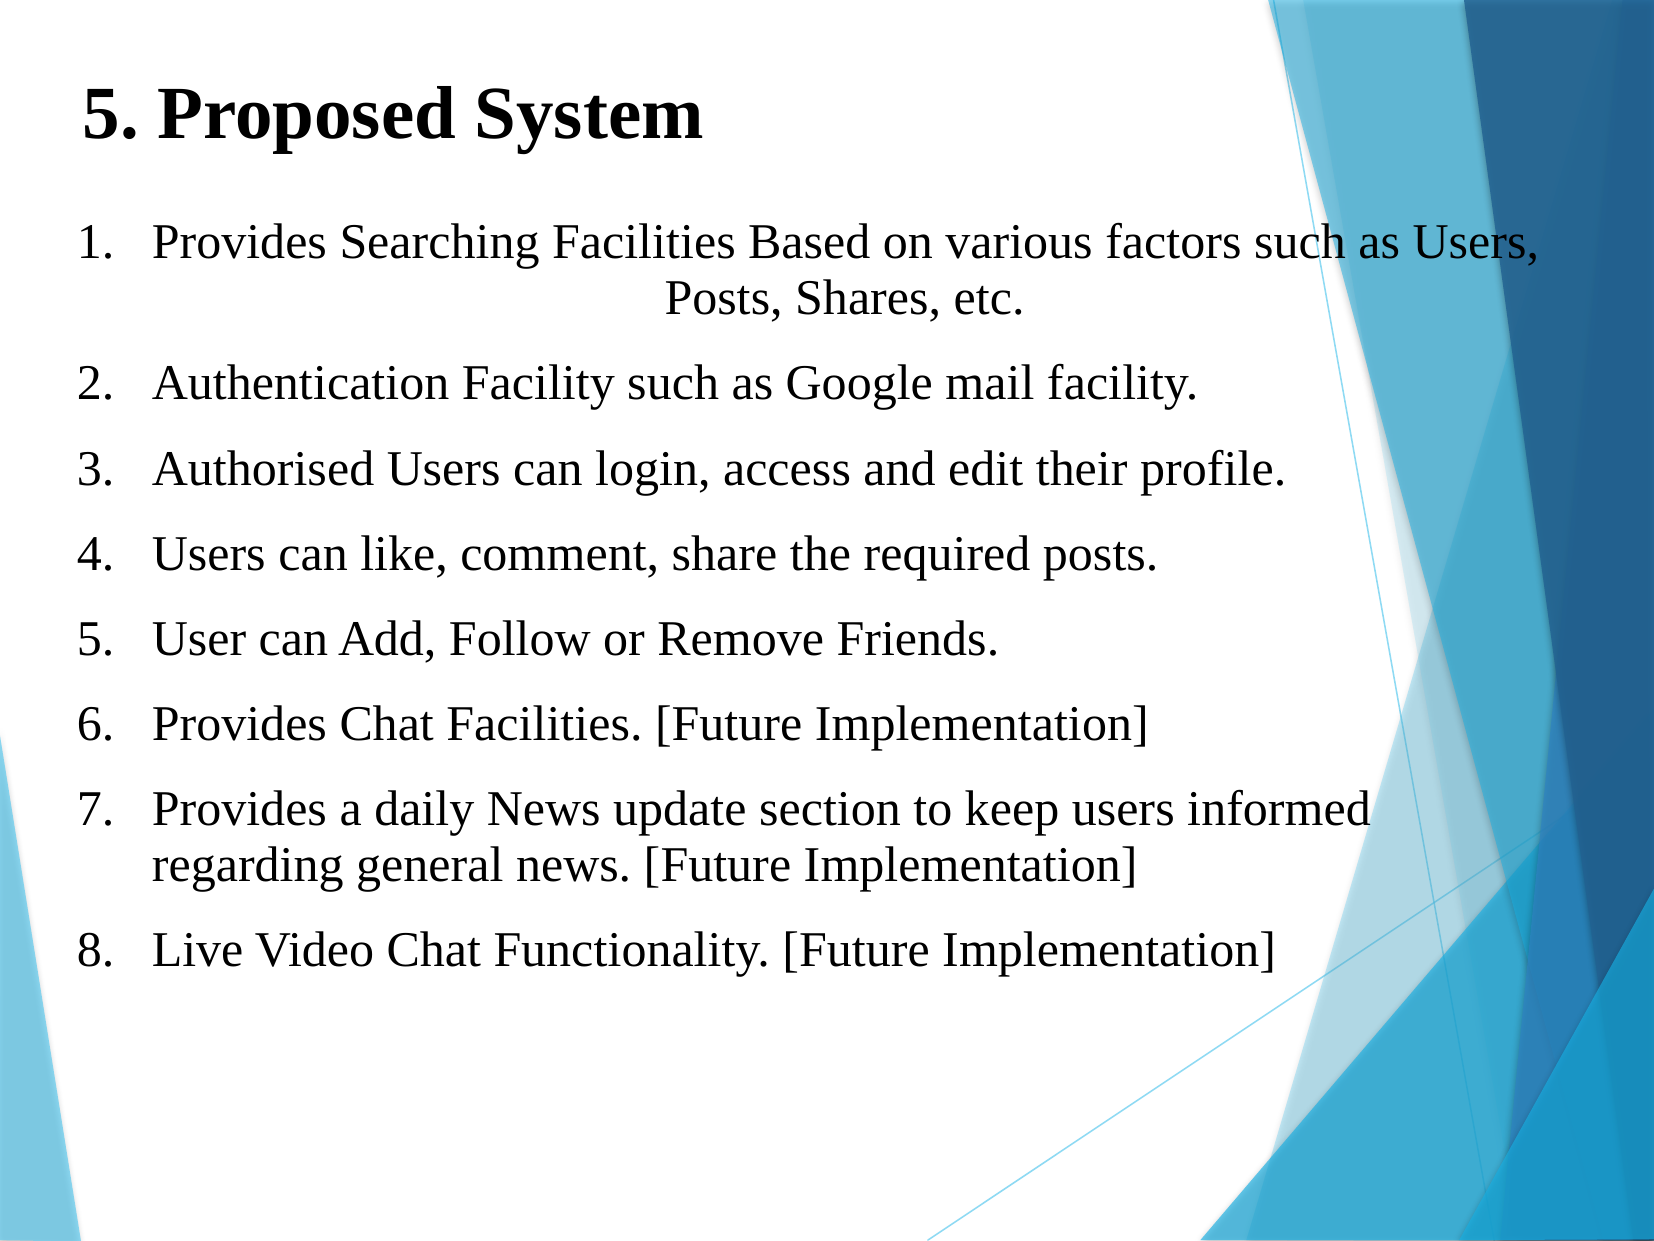

5. Proposed System

Provides Searching Facilities Based on various factors such as Users,                                          Posts, Shares, etc.
Authentication Facility such as Google mail facility.
Authorised Users can login, access and edit their profile.
Users can like, comment, share the required posts.
User can Add, Follow or Remove Friends.
Provides Chat Facilities. [Future Implementation]
Provides a daily News update section to keep users informed regarding general news. [Future Implementation]
Live Video Chat Functionality. [Future Implementation]